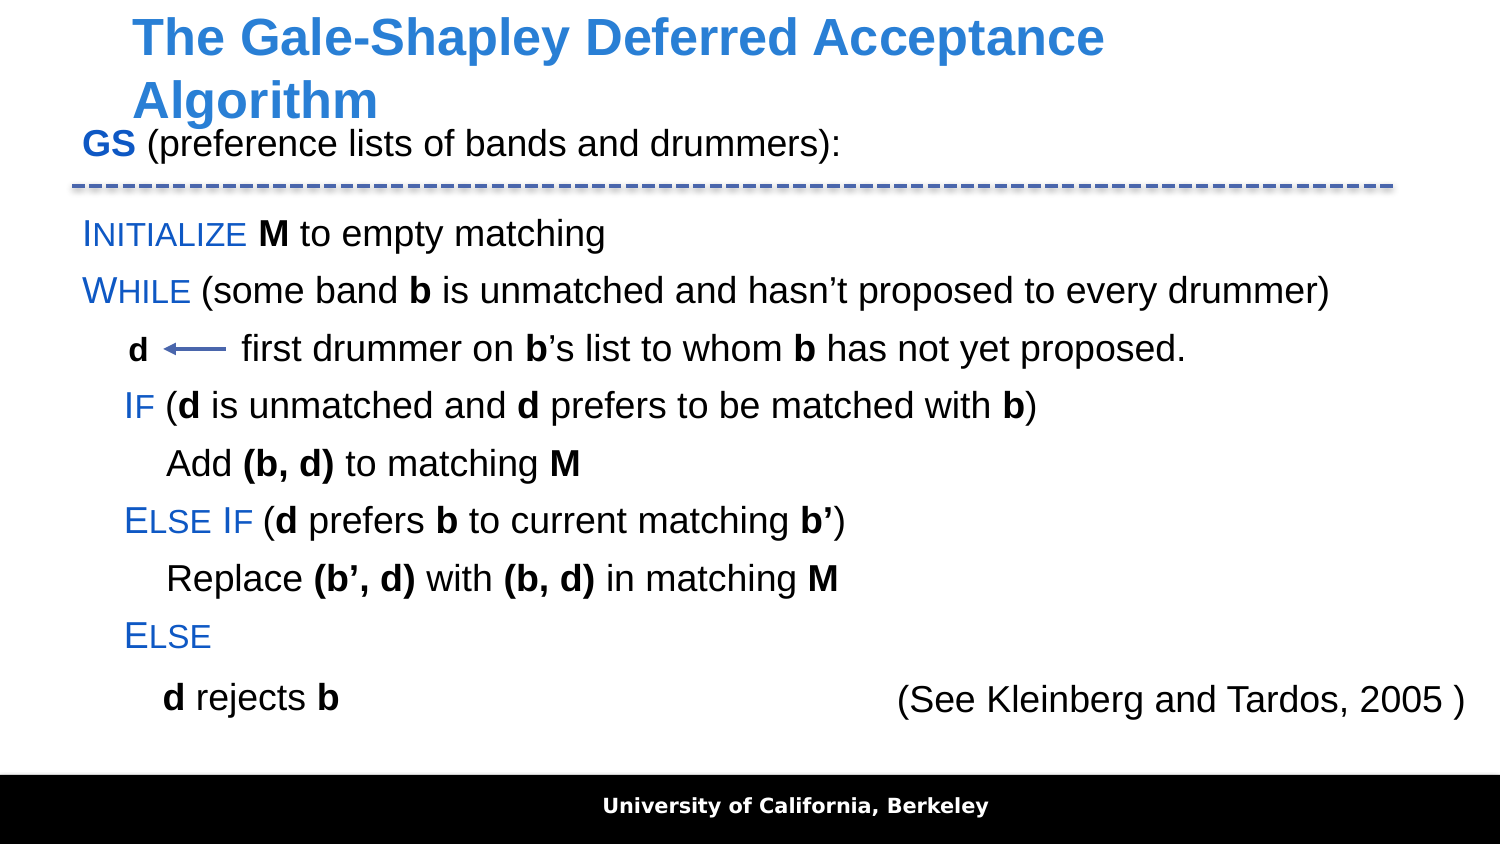

# The Gale-Shapley Deferred Acceptance Algorithm
GS (preference lists of bands and drummers):

INITIALIZE M to empty matching
WHILE (some band b is unmatched and hasn’t proposed to every drummer)
     d         first drummer on b’s list to whom b has not yet proposed.
    IF (d is unmatched and d prefers to be matched with b)
        Add (b, d) to matching M
    ELSE IF (d prefers b to current matching b’)
        Replace (b’, d) with (b, d) in matching M
    ELSE
       d rejects b
(See Kleinberg and Tardos, 2005 )
University of California, Berkeley